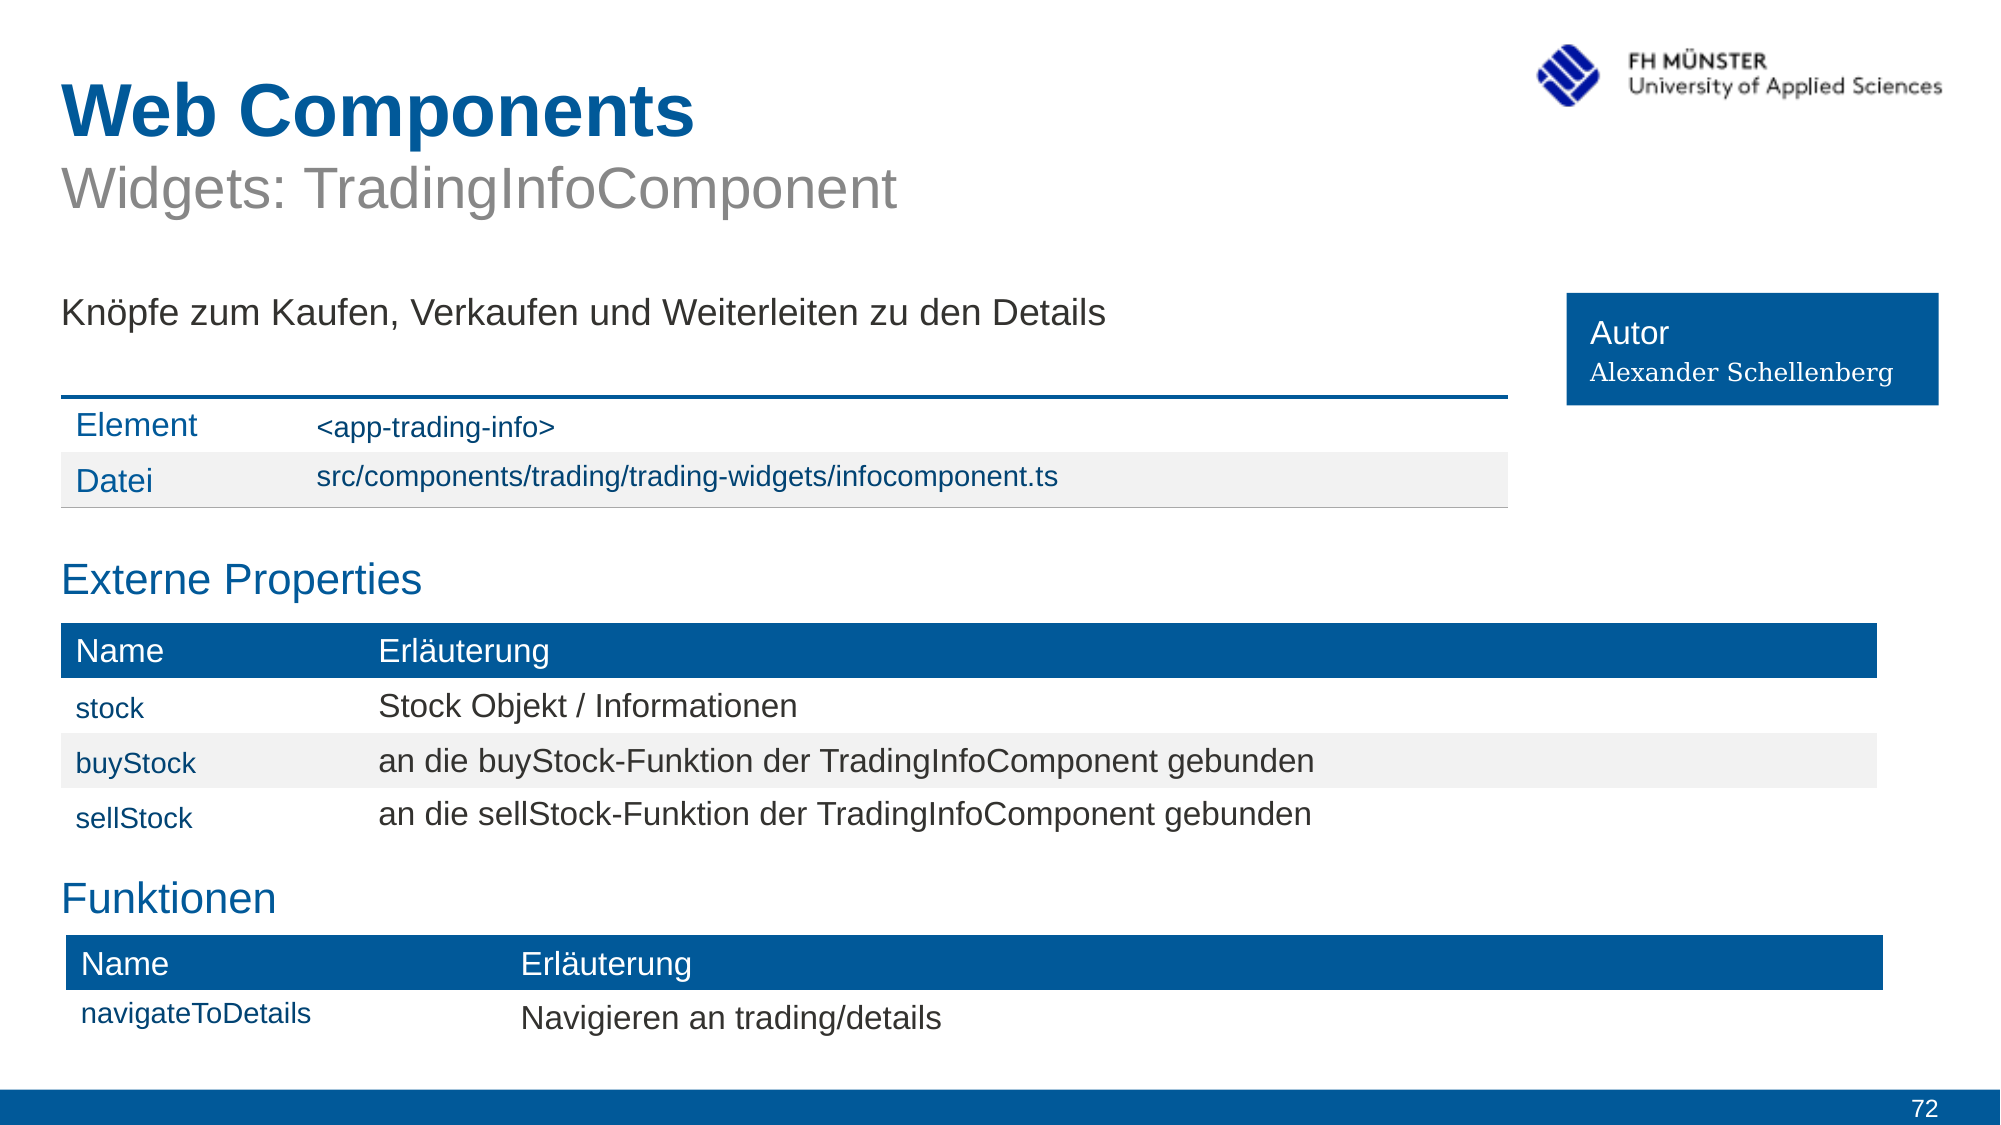

# Web Components
Widgets: TradingInfoComponent
Knöpfe zum Kaufen, Verkaufen und Weiterleiten zu den Details

Autor
Alexander Schellenberg
| Element | <app-trading-info> |
| --- | --- |
| Datei | src/components/trading/trading-widgets/infocomponent.ts |
Externe Properties
| Name | Erläuterung |
| --- | --- |
| stock | Stock Objekt / Informationen |
| buyStock | an die buyStock-Funktion der TradingInfoComponent gebunden |
| sellStock | an die sellStock-Funktion der TradingInfoComponent gebunden |
Funktionen
| Name | Erläuterung |
| --- | --- |
| navigateToDetails | Navigieren an trading/details |